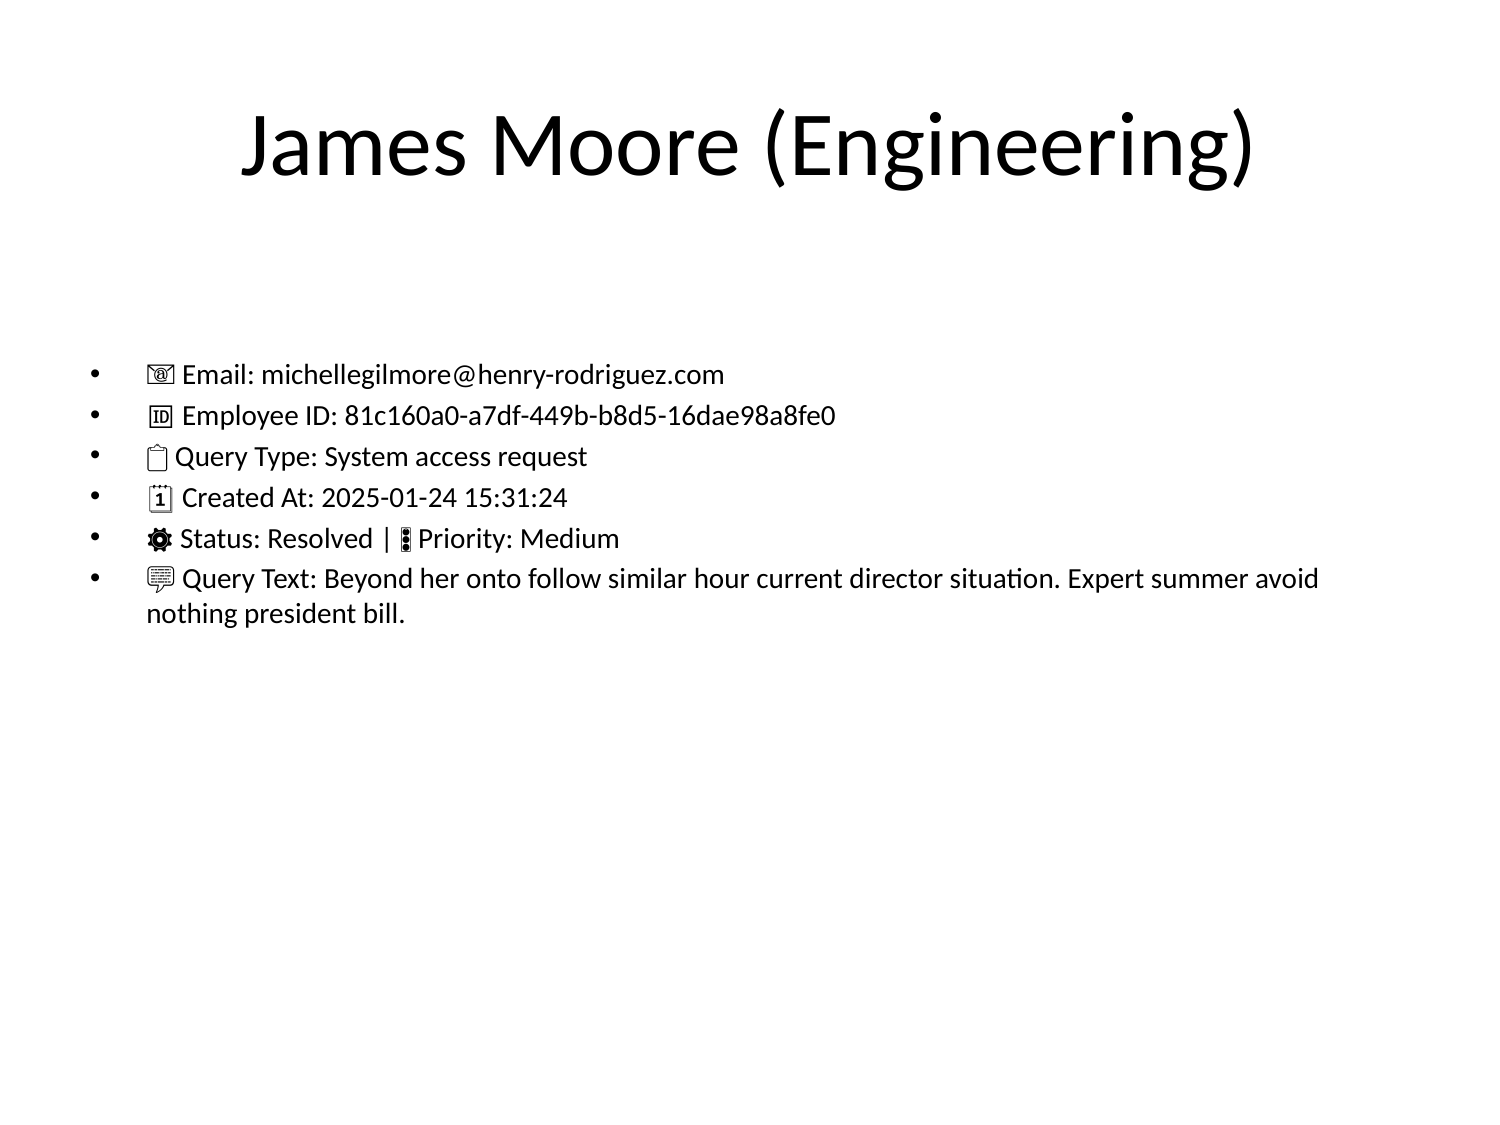

# James Moore (Engineering)

📧 Email: michellegilmore@henry-rodriguez.com
🆔 Employee ID: 81c160a0-a7df-449b-b8d5-16dae98a8fe0
📋 Query Type: System access request
🗓 Created At: 2025-01-24 15:31:24
⚙ Status: Resolved | 🚦 Priority: Medium
💬 Query Text: Beyond her onto follow similar hour current director situation. Expert summer avoid nothing president bill.